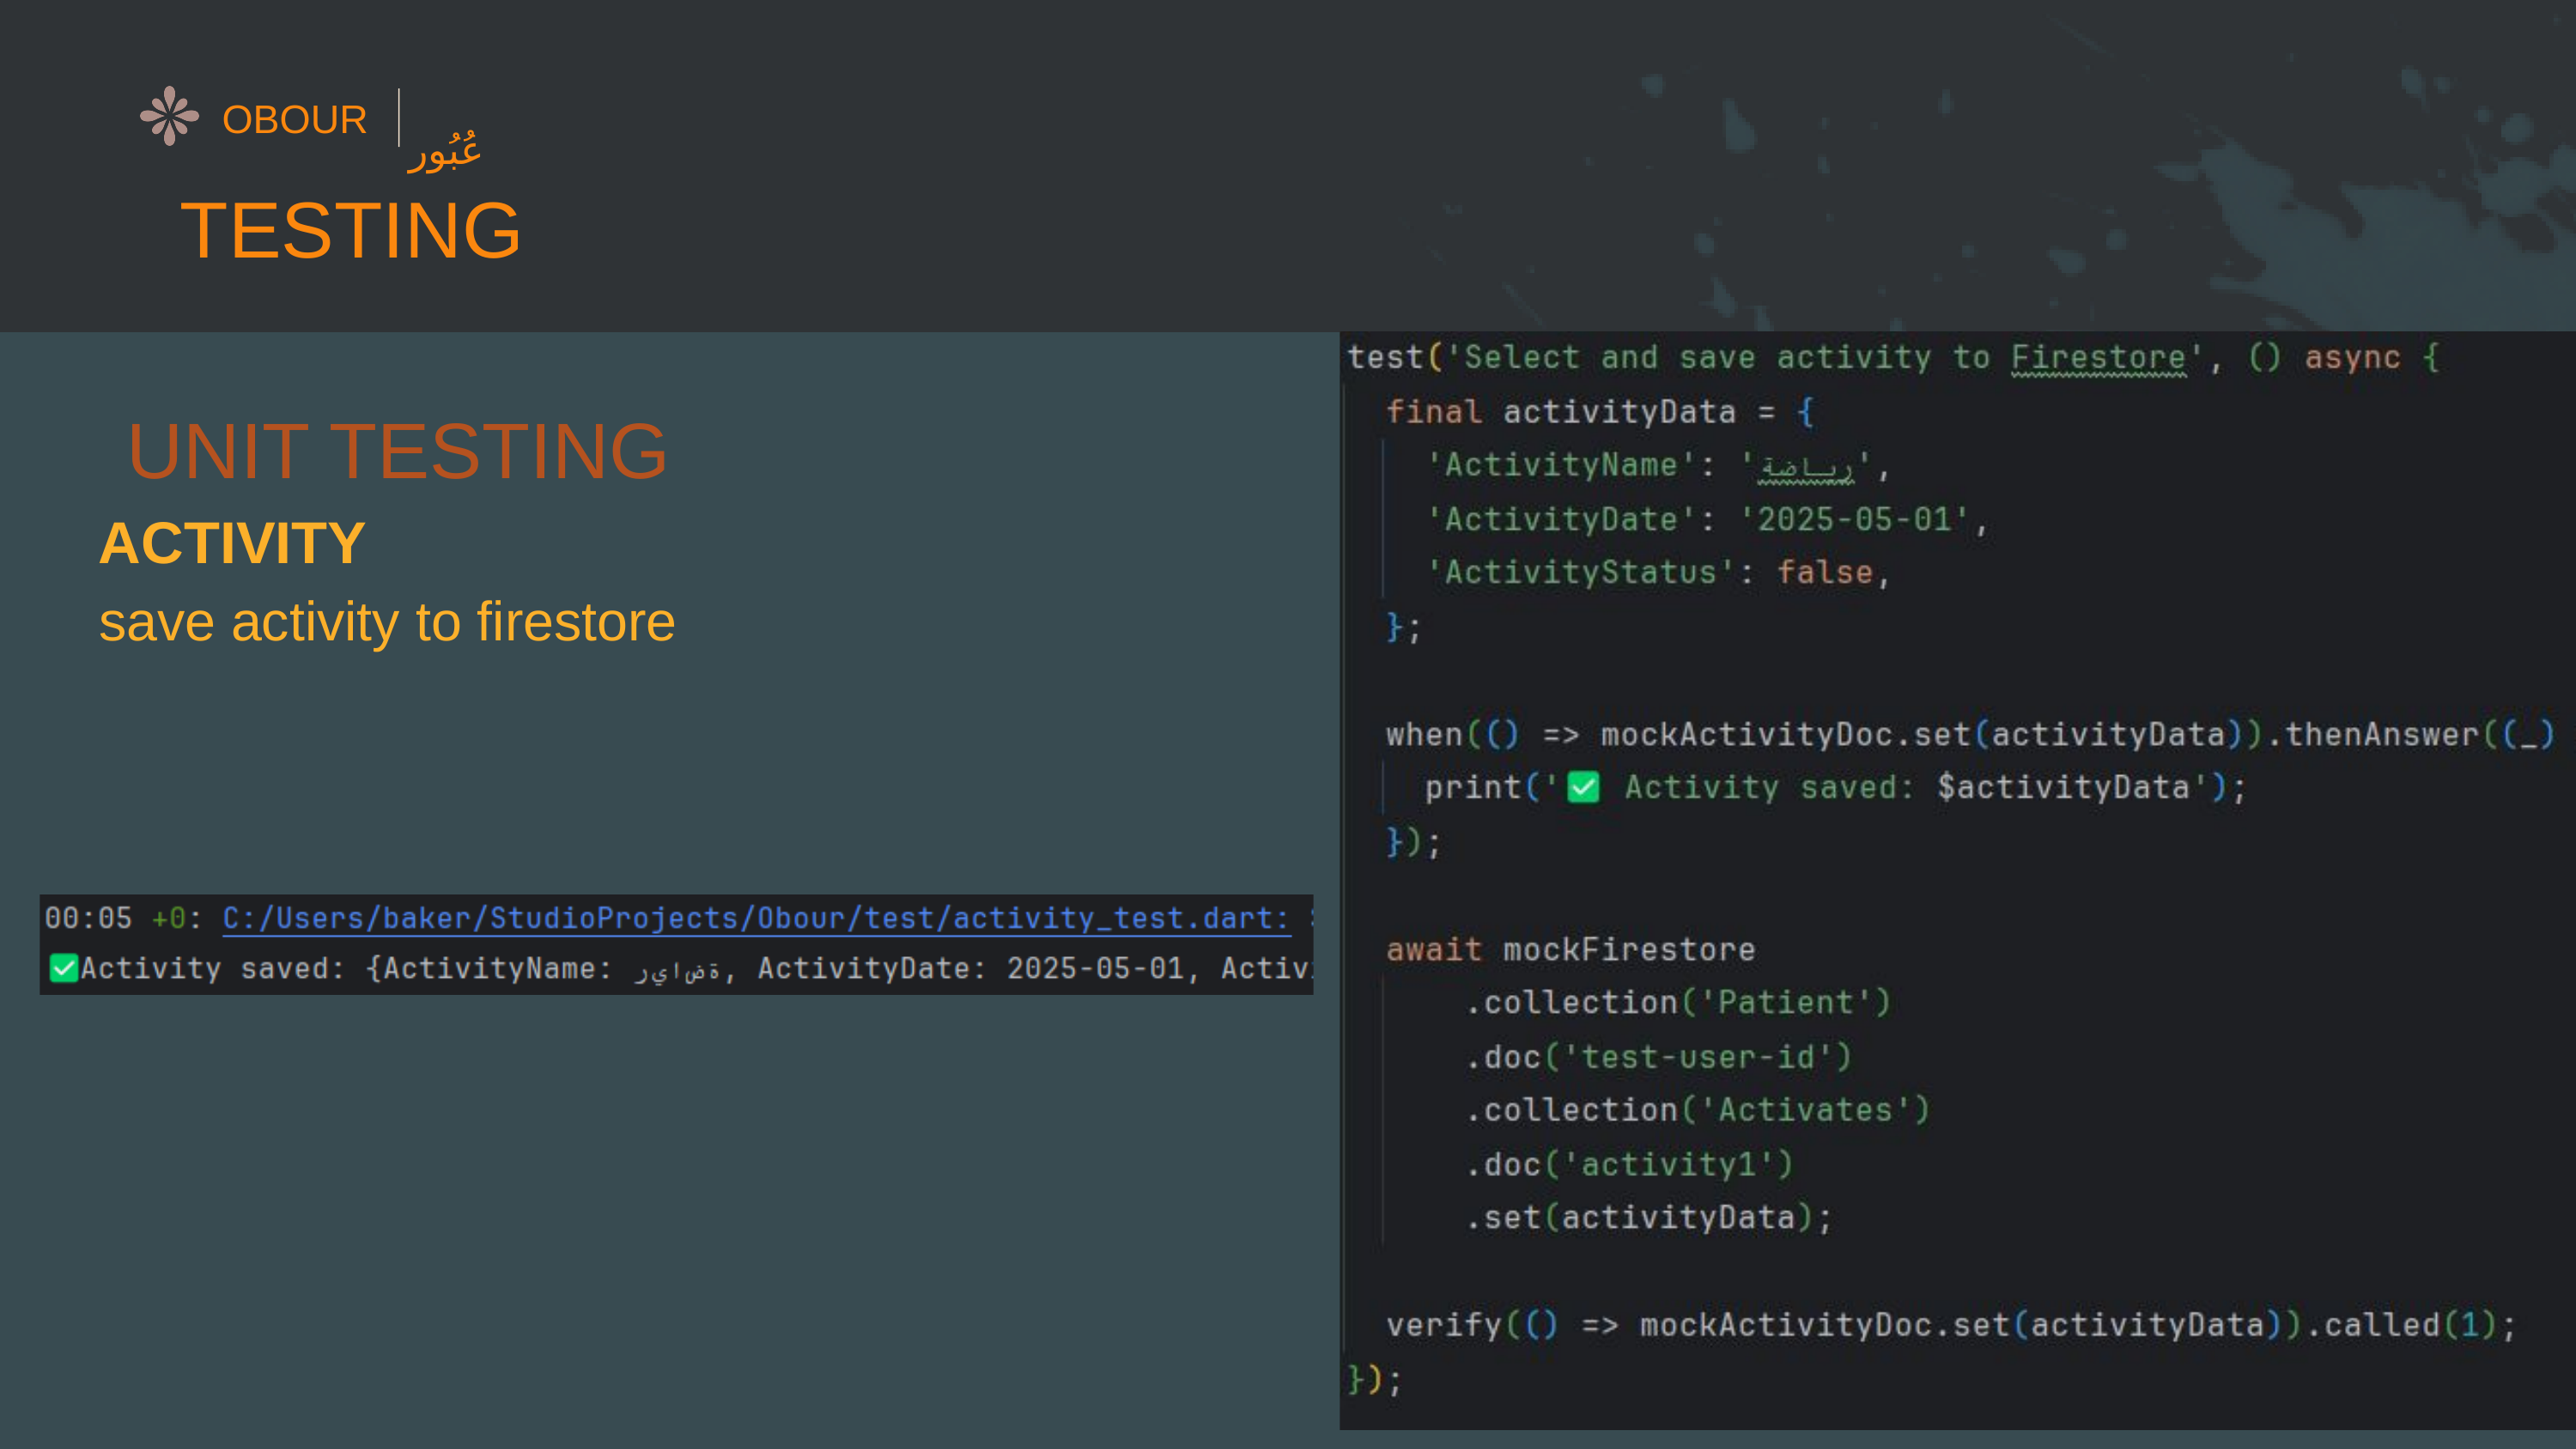

عُبُور

OBOUR

TESTING

UNIT TESTING
ACTIVITY
save activity to firestore